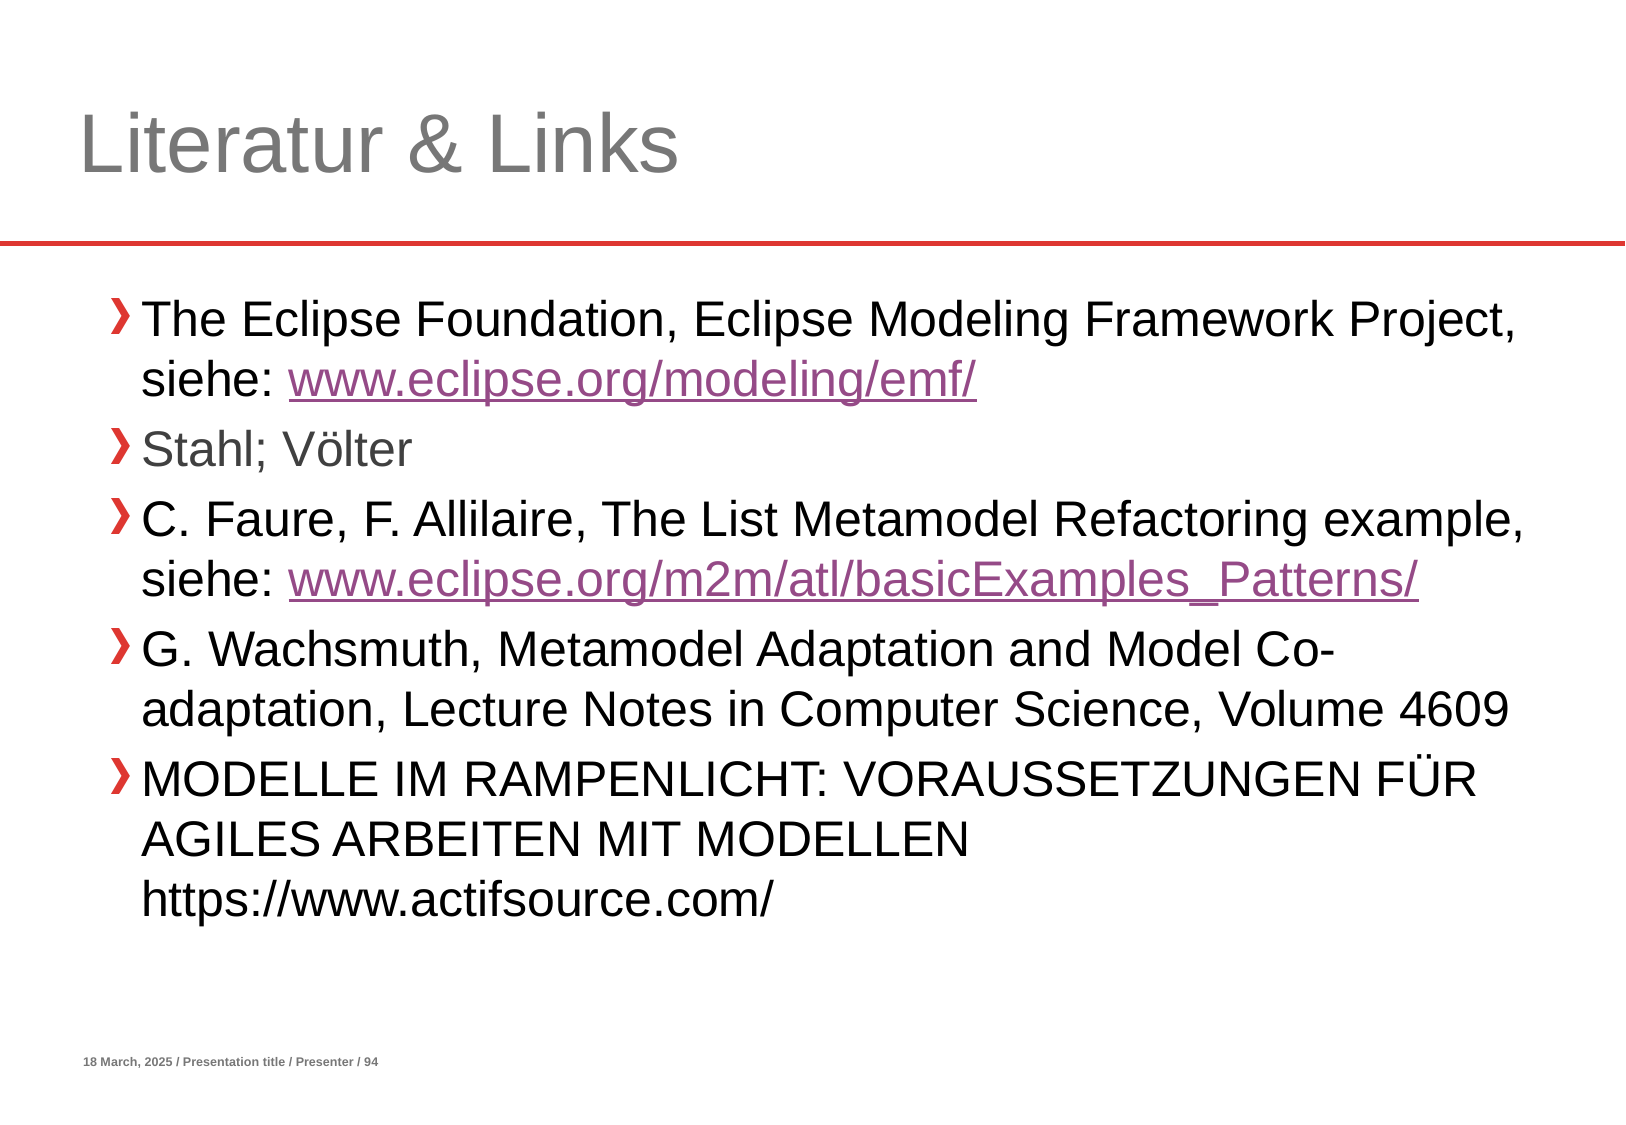

# Literatur & Links
The Eclipse Foundation, Eclipse Modeling Framework Project, siehe: www.eclipse.org/modeling/emf/
Stahl; Völter
C. Faure, F. Allilaire, The List Metamodel Refactoring example, siehe: www.eclipse.org/m2m/atl/basicExamples_Patterns/
G. Wachsmuth, Metamodel Adaptation and Model Co-adaptation, Lecture Notes in Computer Science, Volume 4609
MODELLE IM RAMPENLICHT: VORAUSSETZUNGEN FÜR AGILES ARBEITEN MIT MODELLEN https://www.actifsource.com/